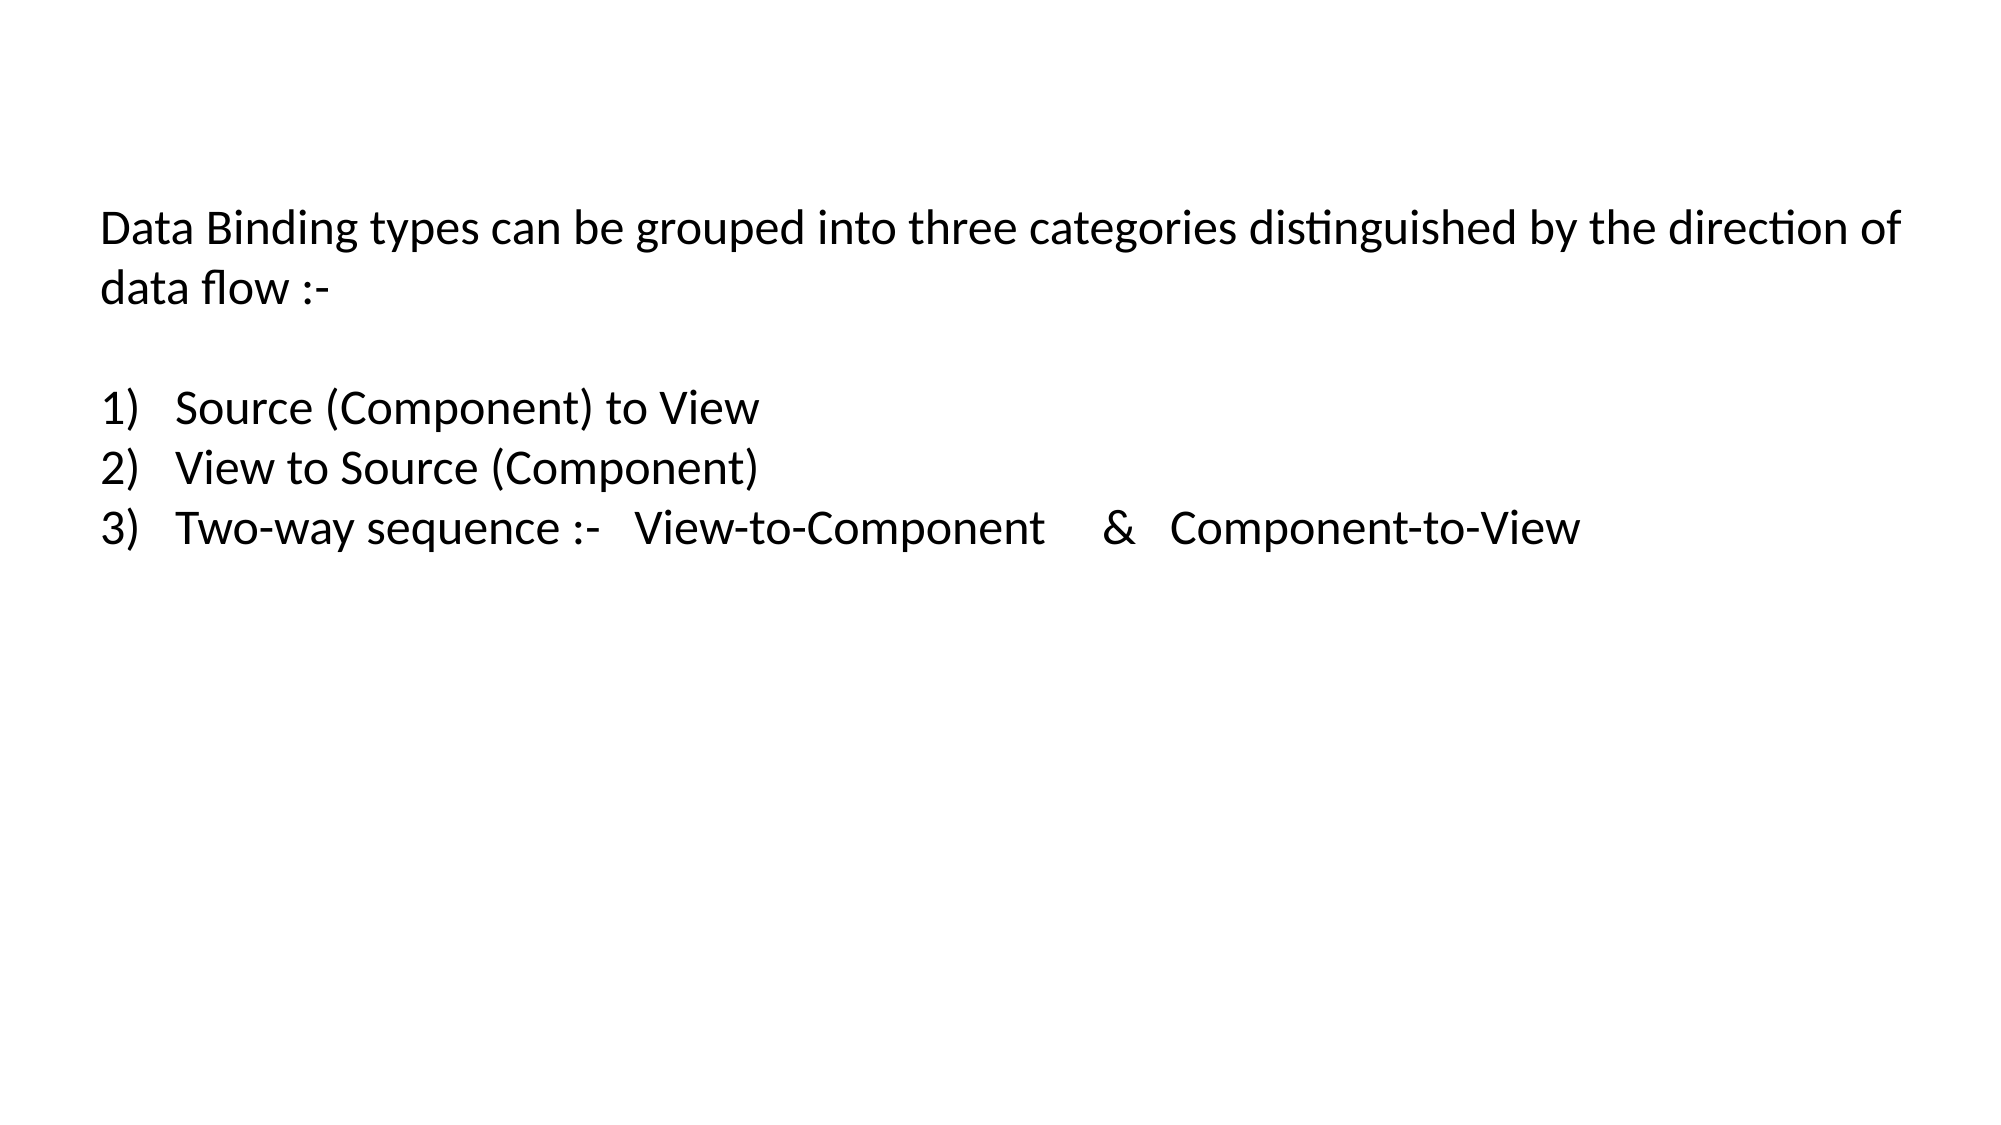

Data Binding types can be grouped into three categories distinguished by the direction of data flow :-

Source (Component) to View
View to Source (Component)
Two-way sequence :-   View-to-Component     &   Component-to-View